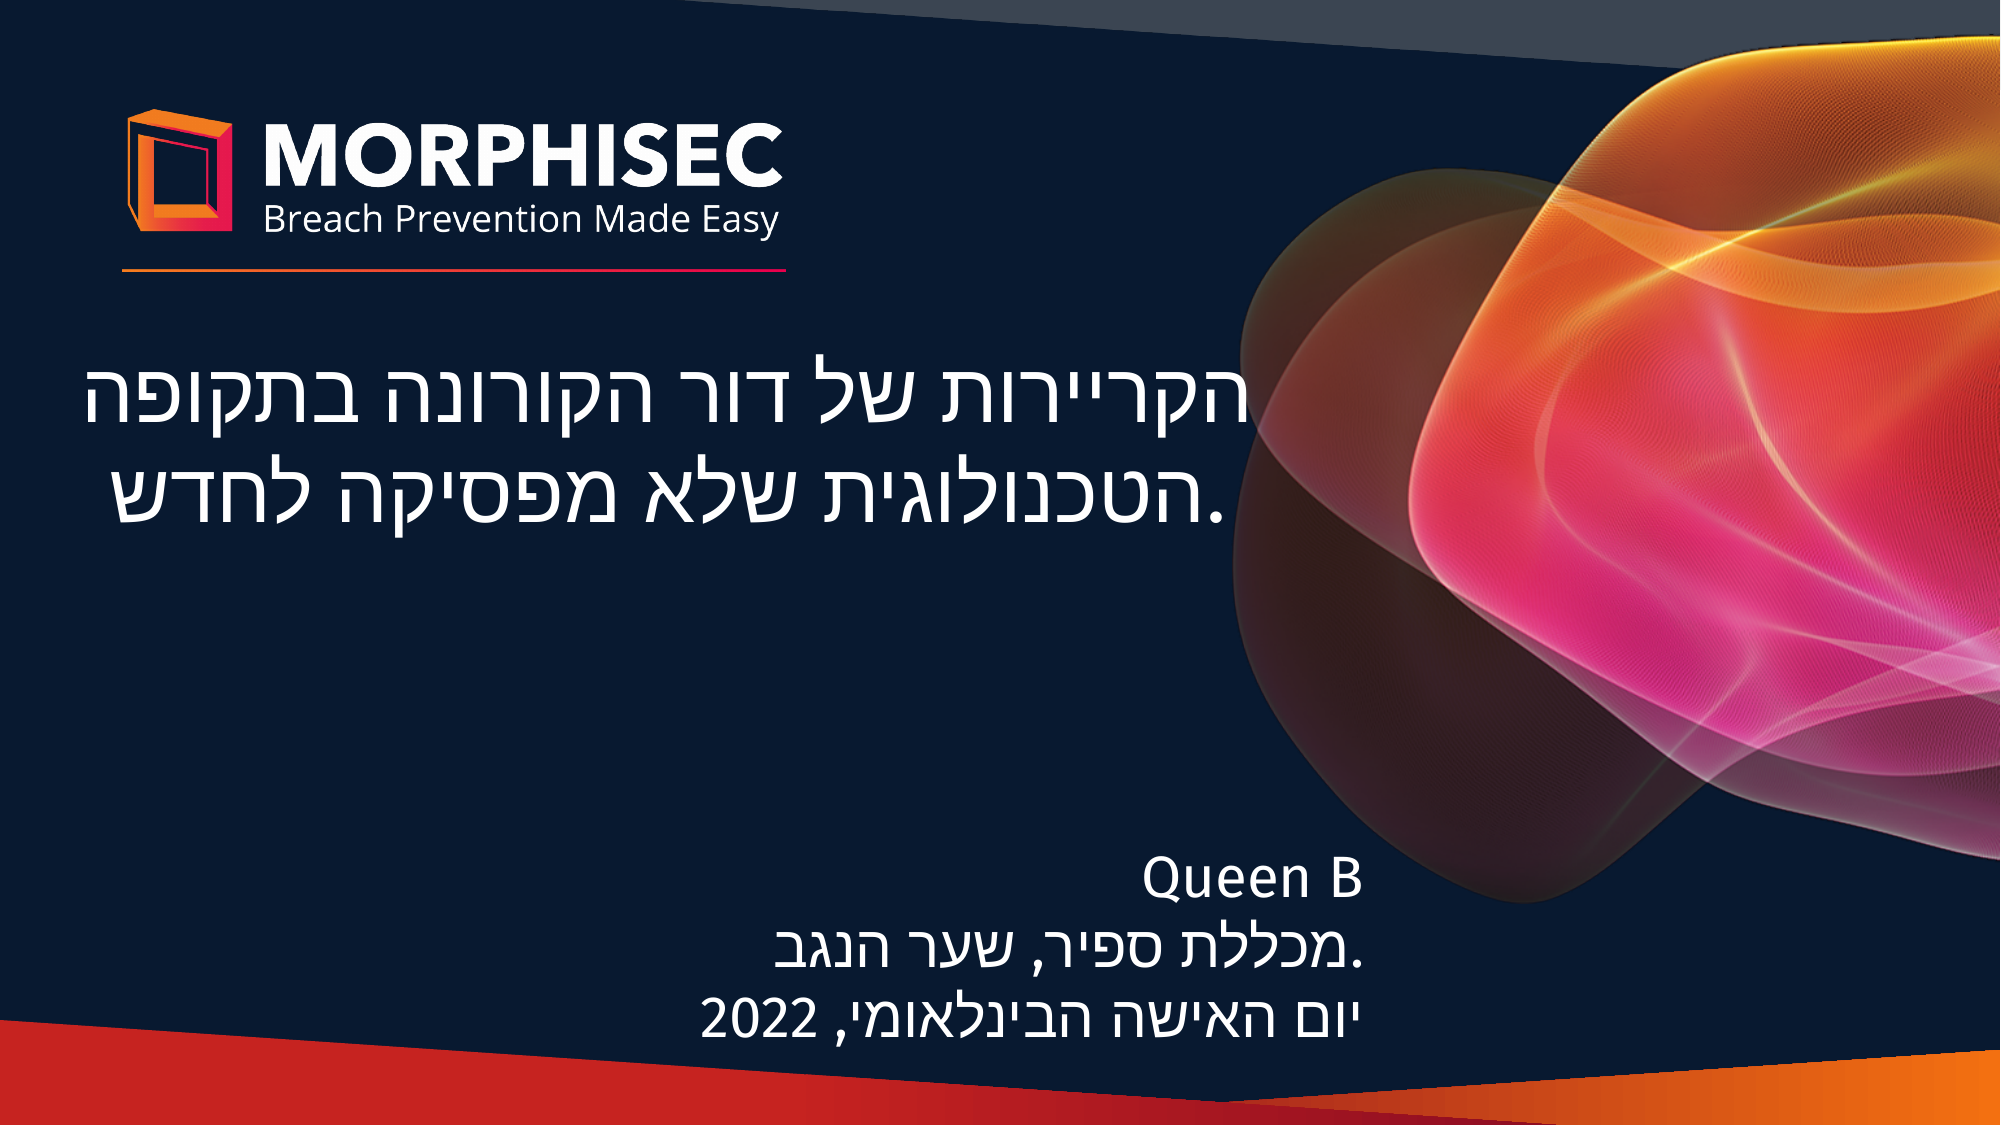

הקריירות של דור הקורונה בתקופה הטכנולוגית שלא מפסיקה לחדש.

Queen B
מכללת ספיר, שער הנגב.
יום האישה הבינלאומי, 2022